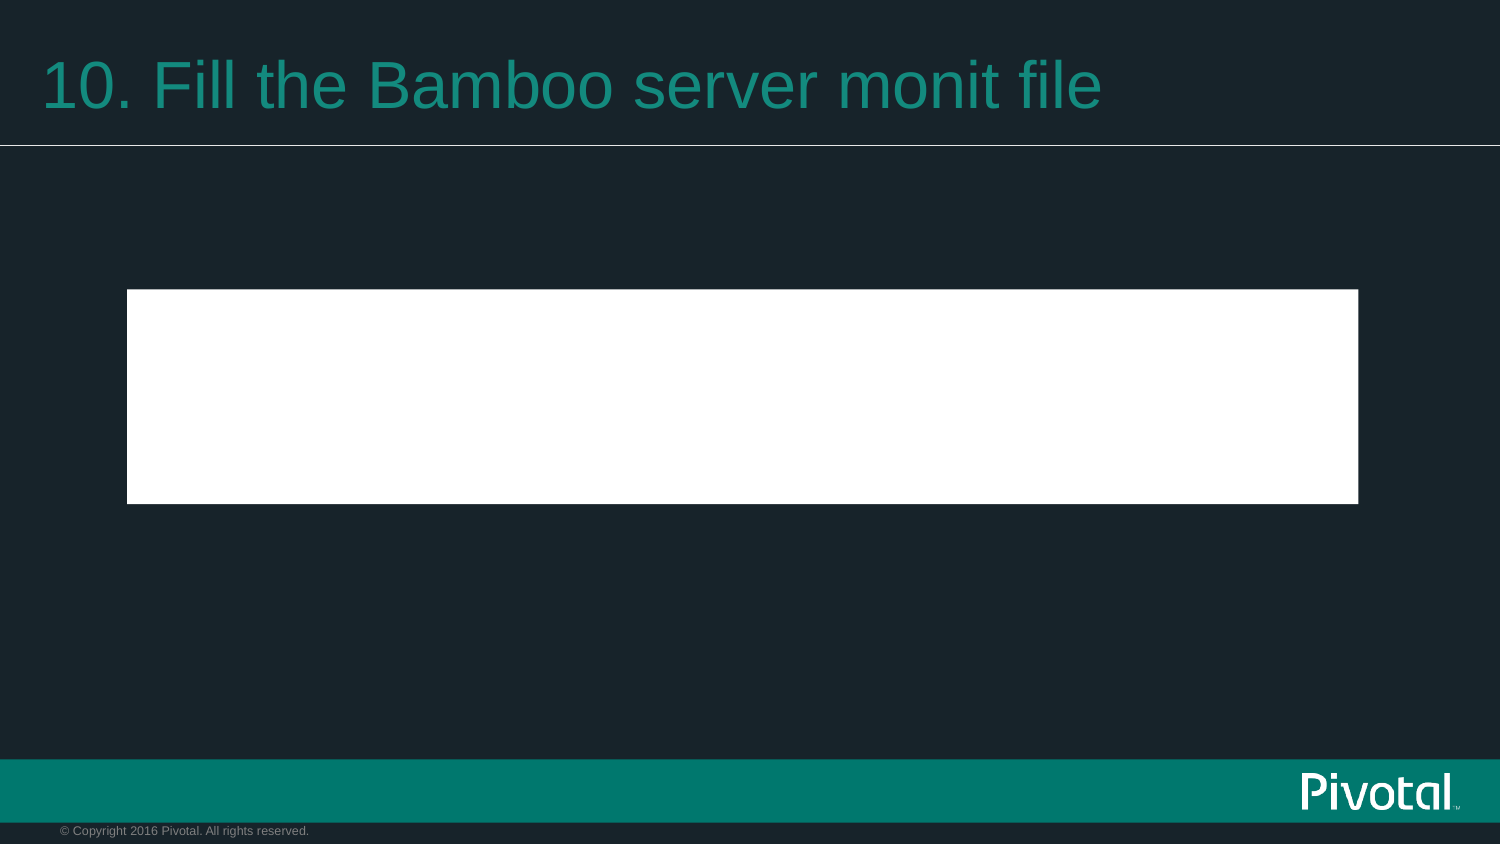

# 10. Fill the Bamboo server monit file